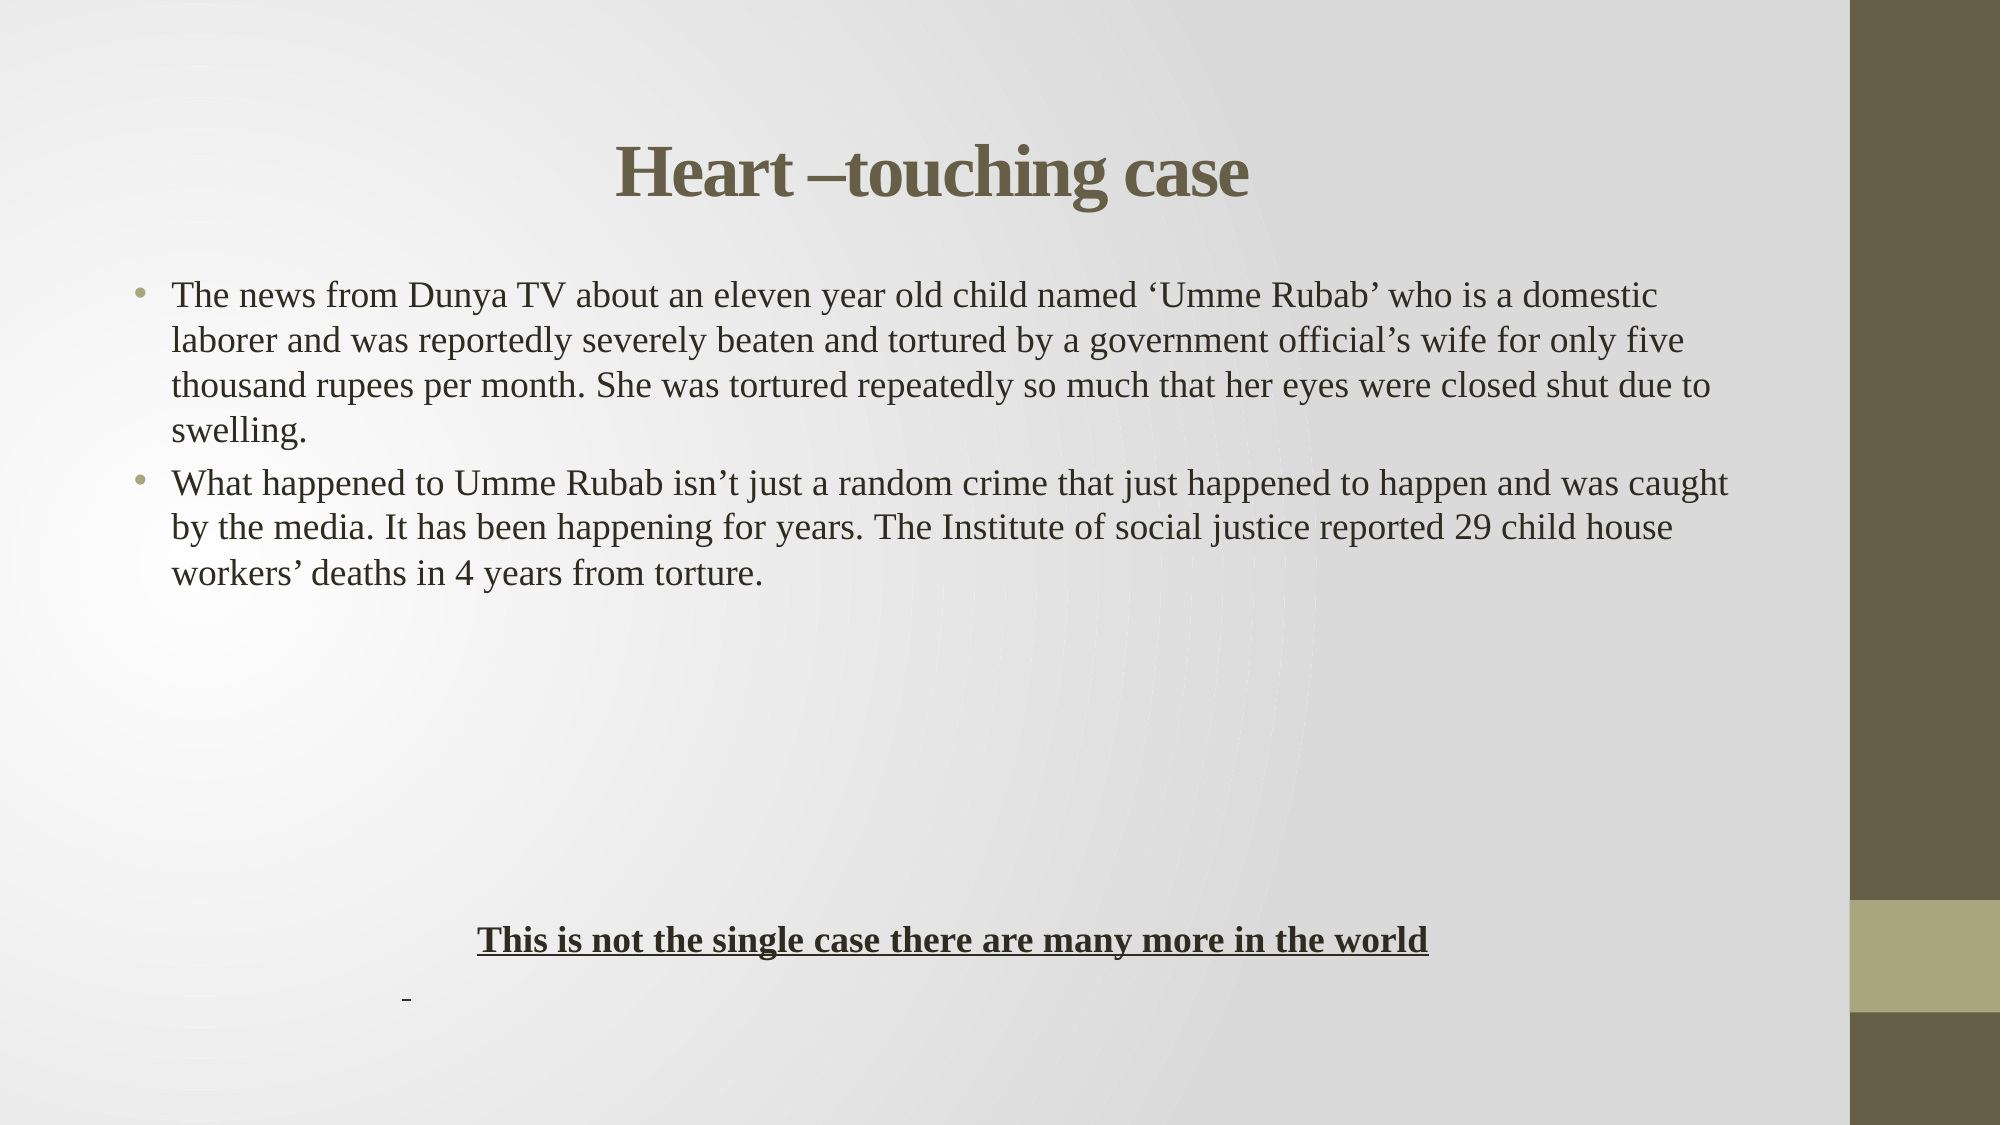

# Heart –touching case
The news from Dunya TV about an eleven year old child named ‘Umme Rubab’ who is a domestic laborer and was reportedly severely beaten and tortured by a government official’s wife for only five thousand rupees per month. She was tortured repeatedly so much that her eyes were closed shut due to swelling.
What happened to Umme Rubab isn’t just a random crime that just happened to happen and was caught by the media. It has been happening for years. The Institute of social justice reported 29 child house workers’ deaths in 4 years from torture.

This is not the single case there are many more in the world